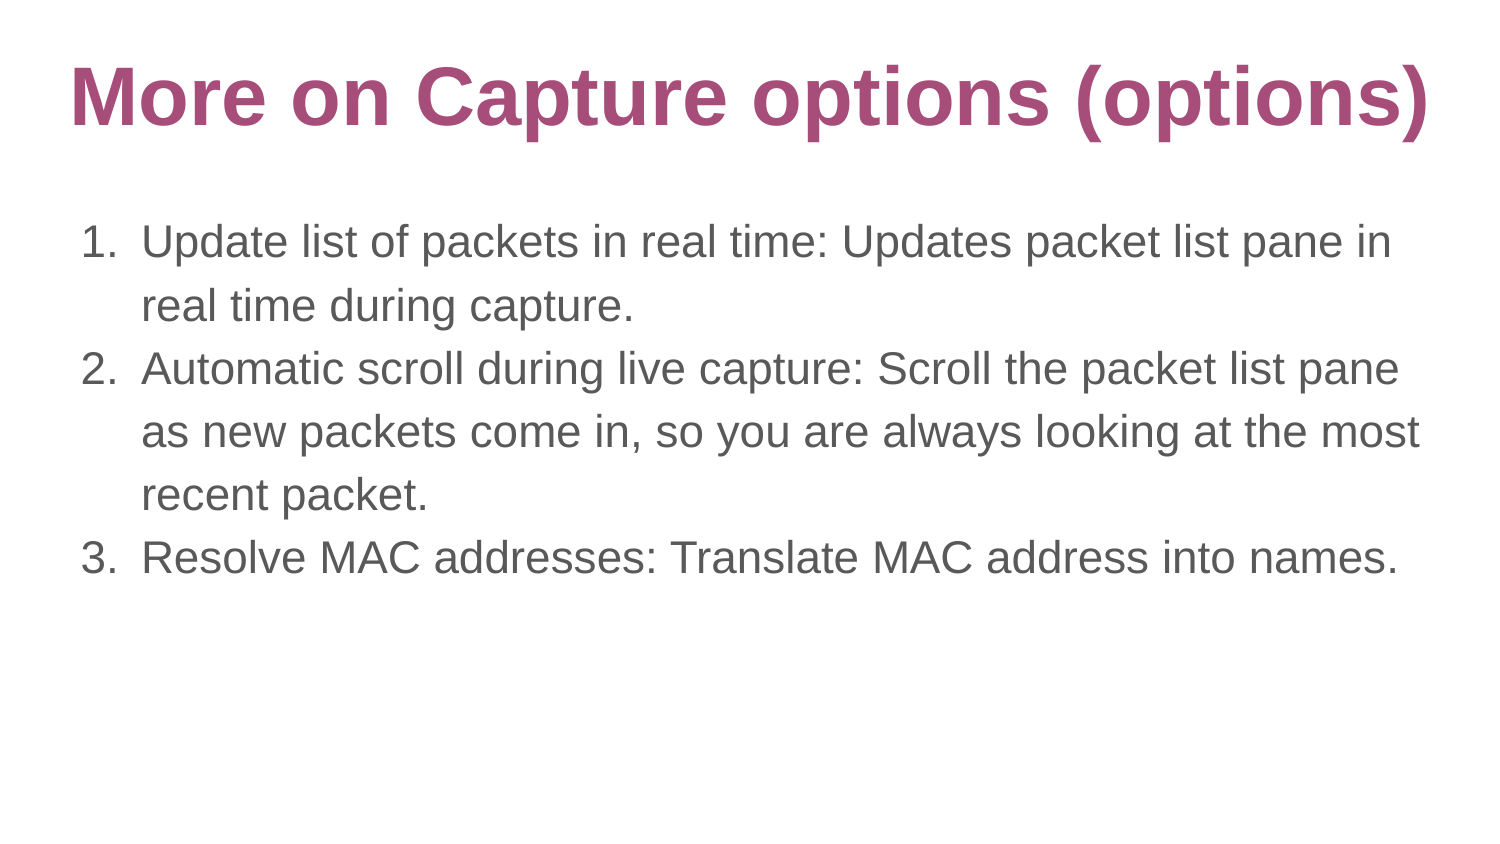

# More on Capture options (options)
Update list of packets in real time: Updates packet list pane in real time during capture.
Automatic scroll during live capture: Scroll the packet list pane as new packets come in, so you are always looking at the most recent packet.
Resolve MAC addresses: Translate MAC address into names.